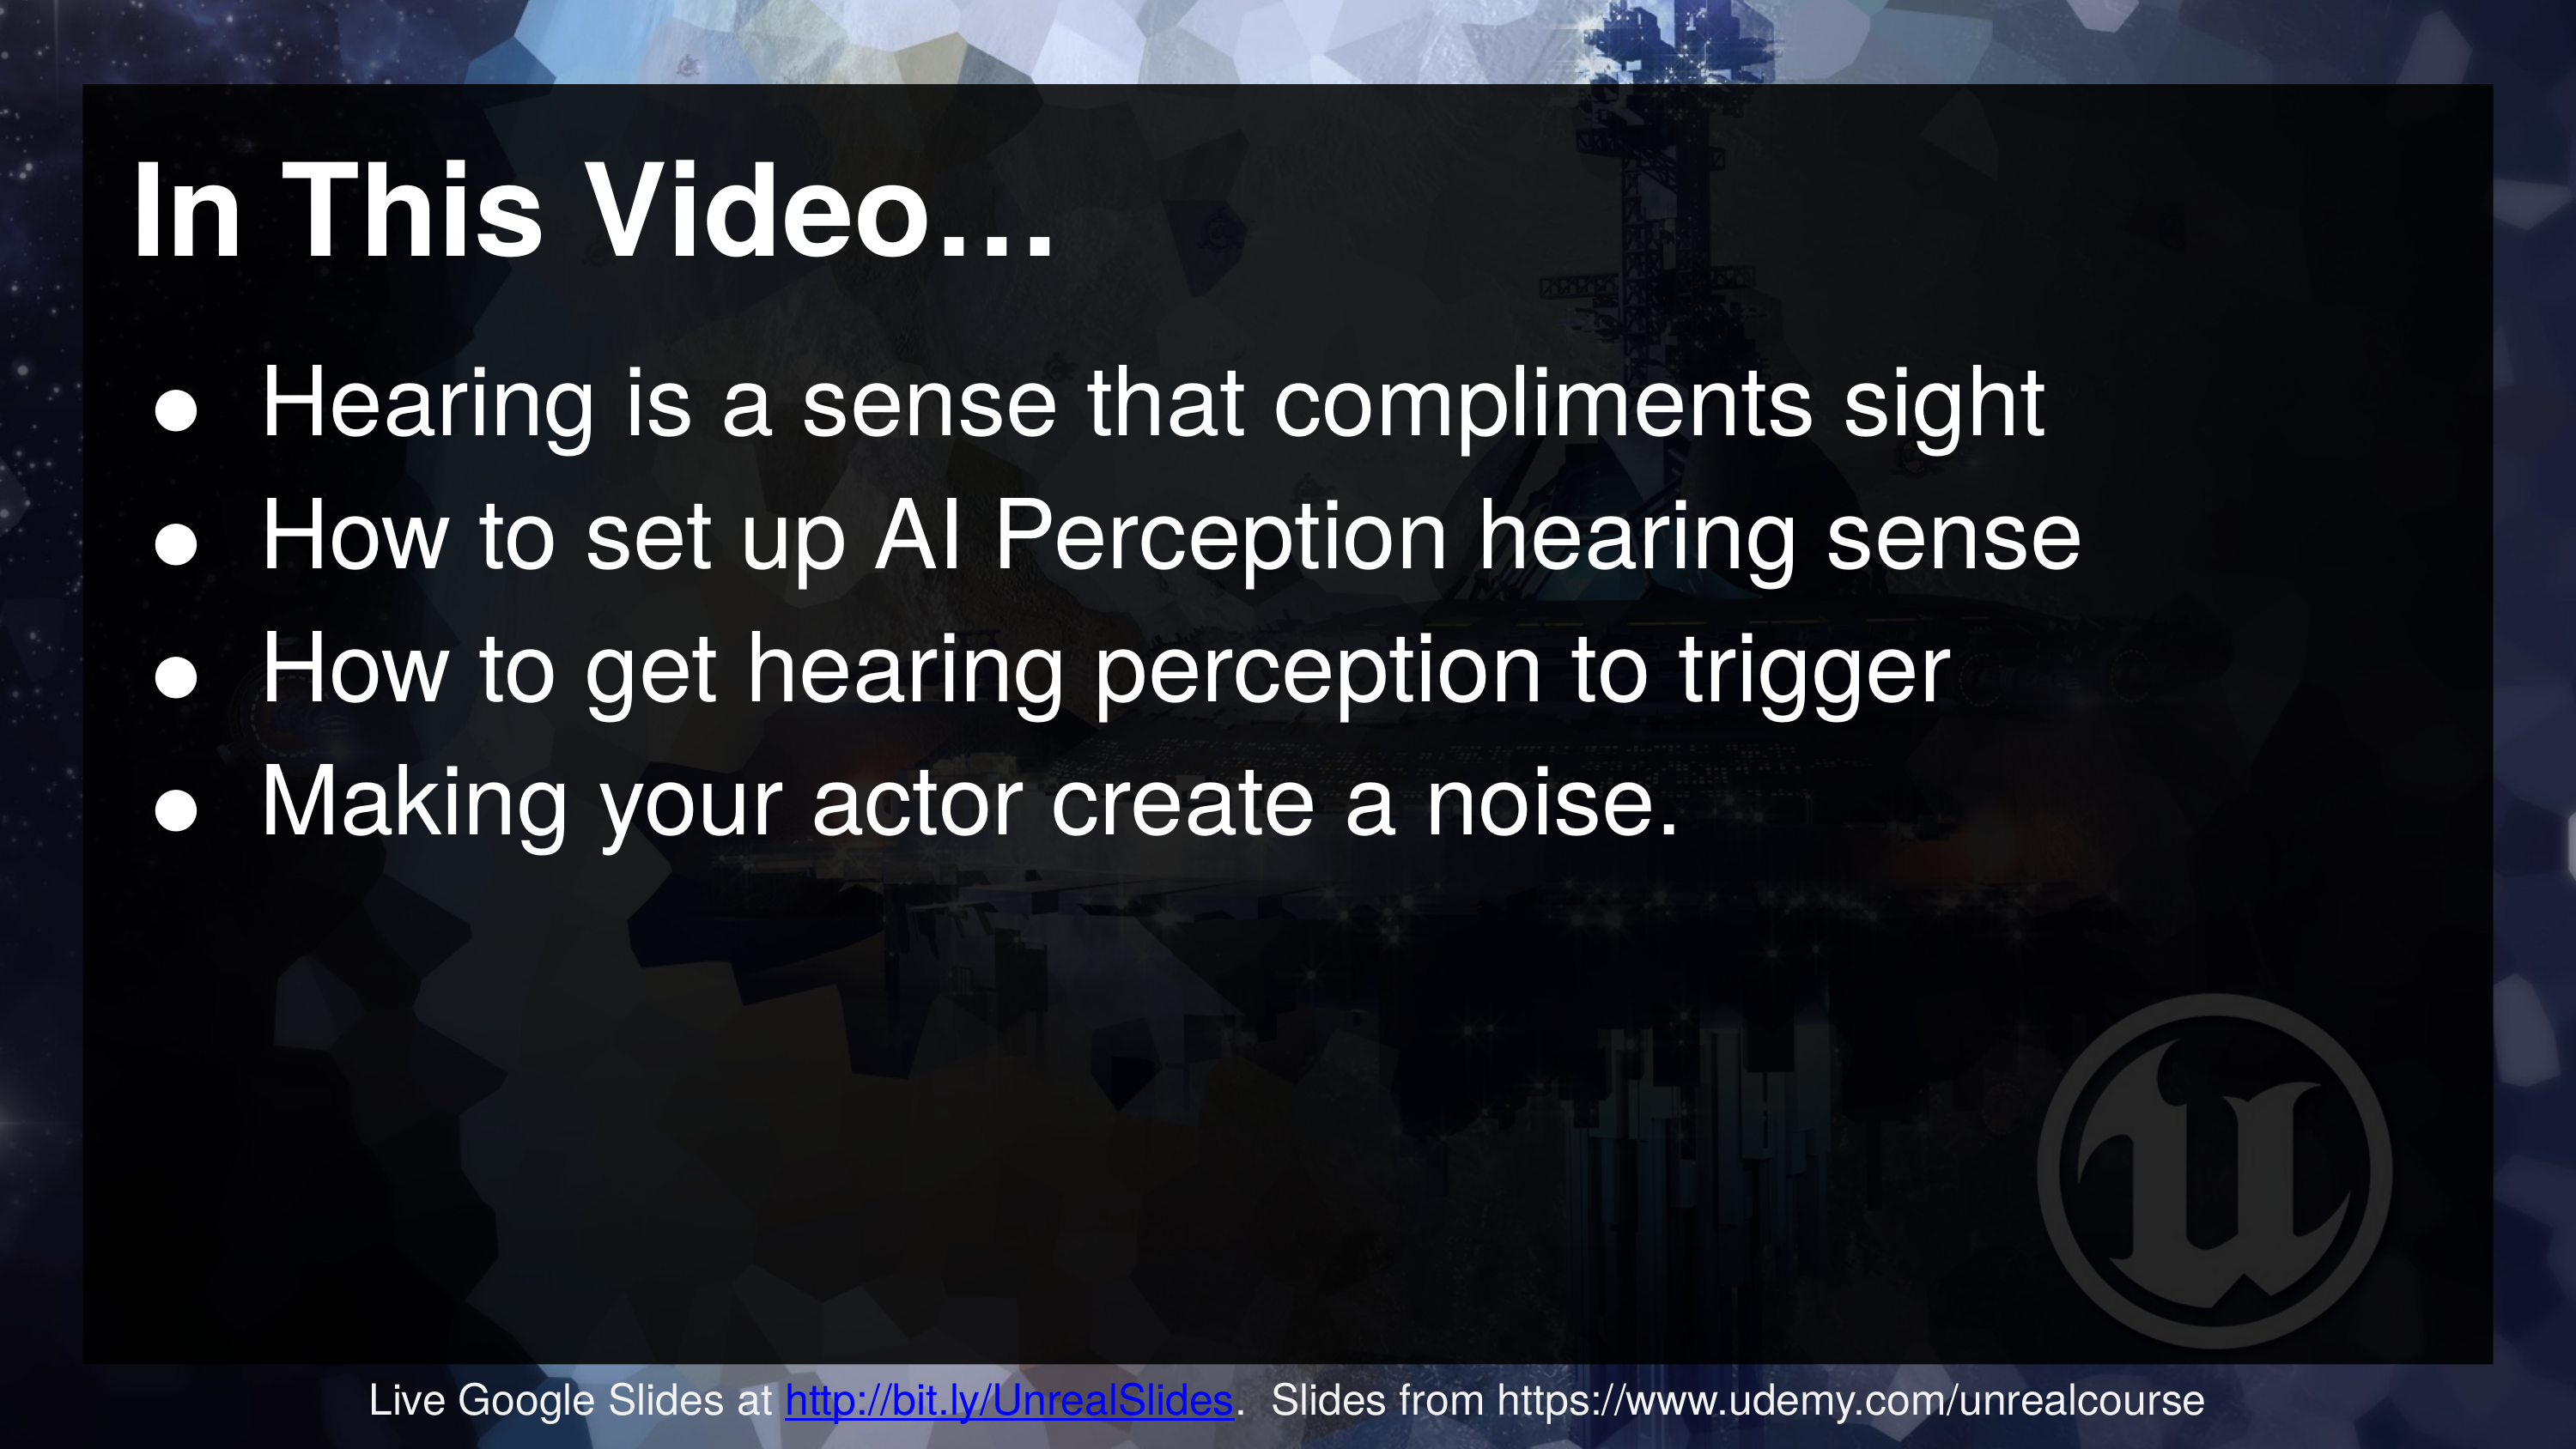

# In This Video…
Hearing is a sense that compliments sight
How to set up AI Perception hearing sense
How to get hearing perception to trigger
Making your actor create a noise.